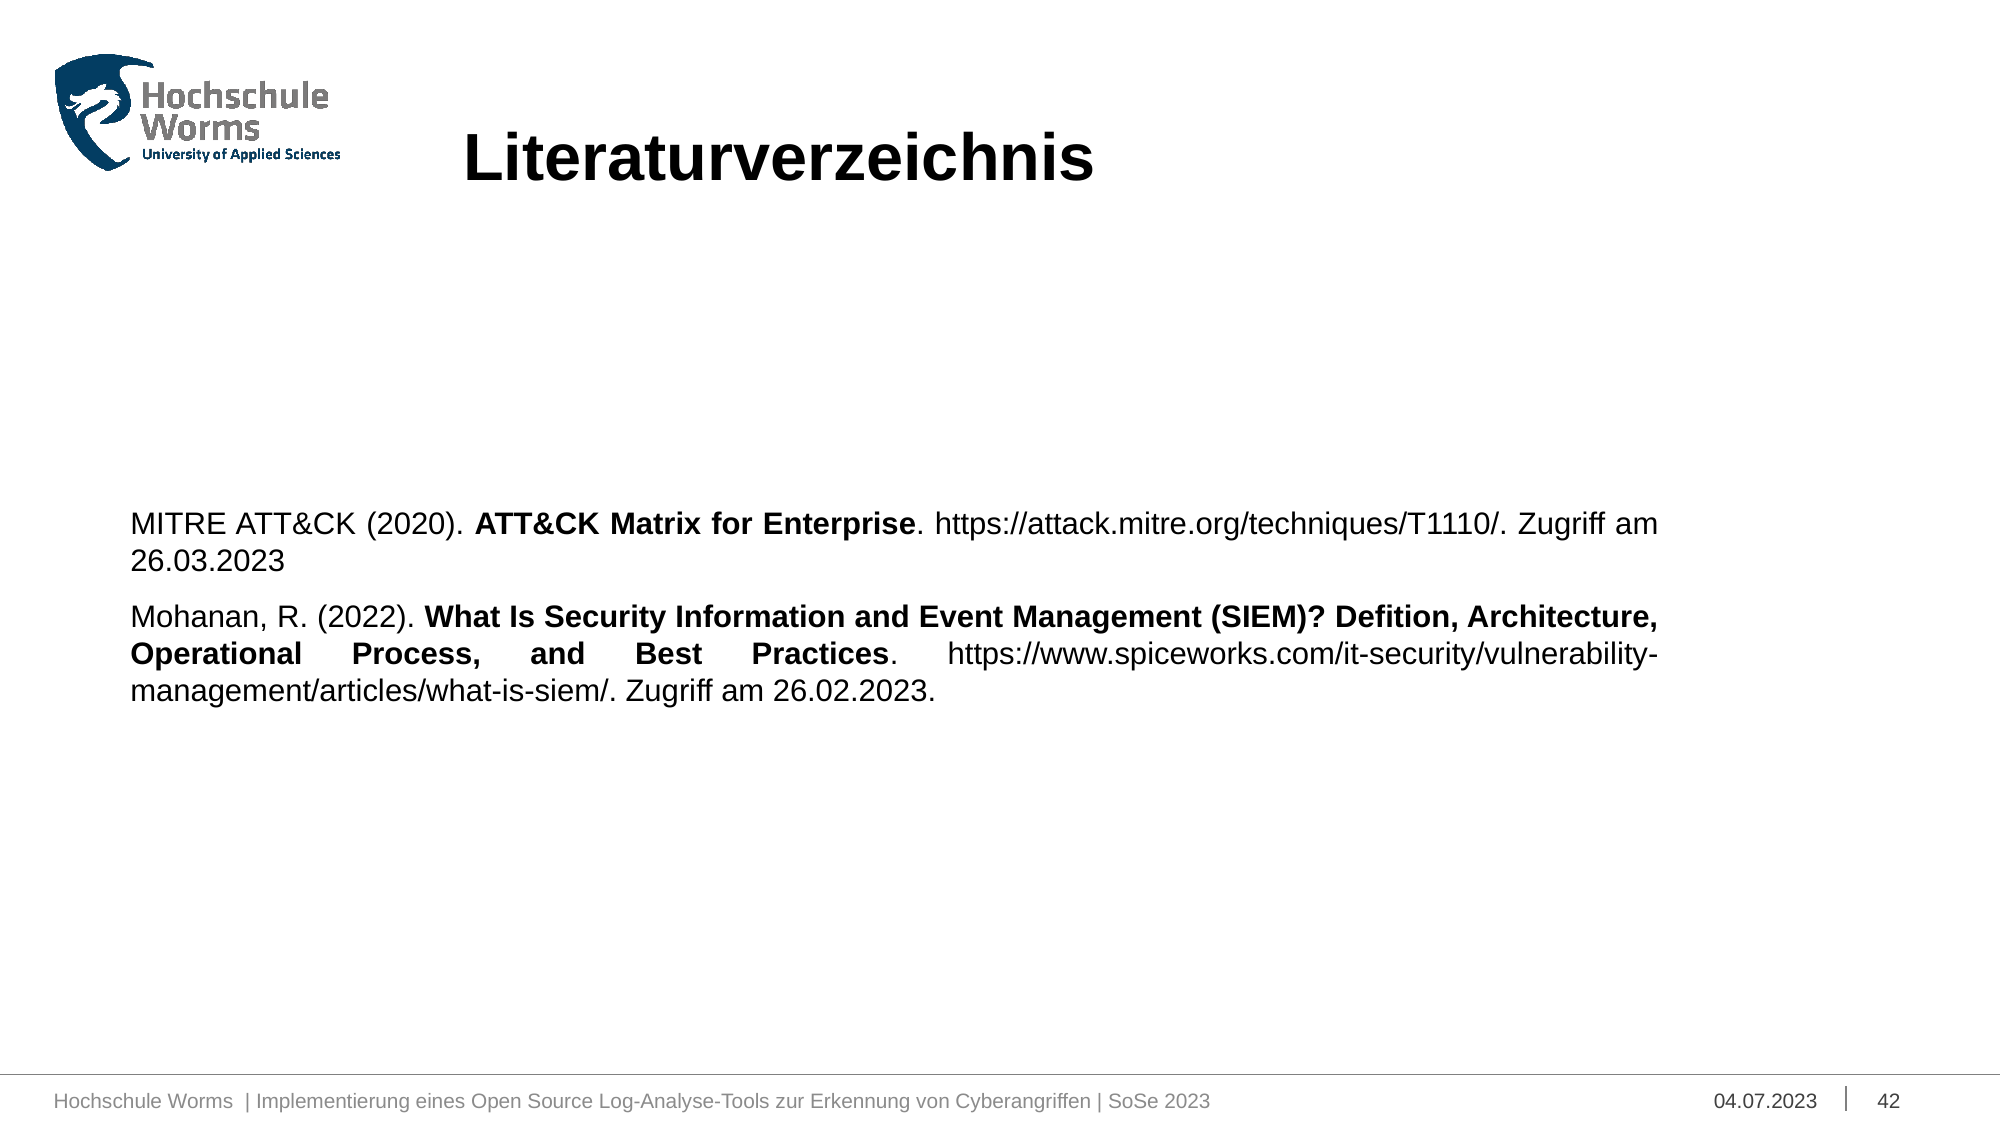

# Literaturverzeichnis
MITRE ATT&CK (2020). ATT&CK Matrix for Enterprise. https://attack.mitre.org/techniques/T1110/. Zugriff am 26.03.2023
Mohanan, R. (2022). What Is Security Information and Event Management (SIEM)? Defition, Architecture, Operational Process, and Best Practices. https://www.spiceworks.com/it-security/vulnerability-management/articles/what-is-siem/. Zugriff am 26.02.2023.
Hochschule Worms  | Implementierung eines Open Source Log-Analyse-Tools zur Erkennung von Cyberangriffen | SoSe 2023
04.07.2023
42